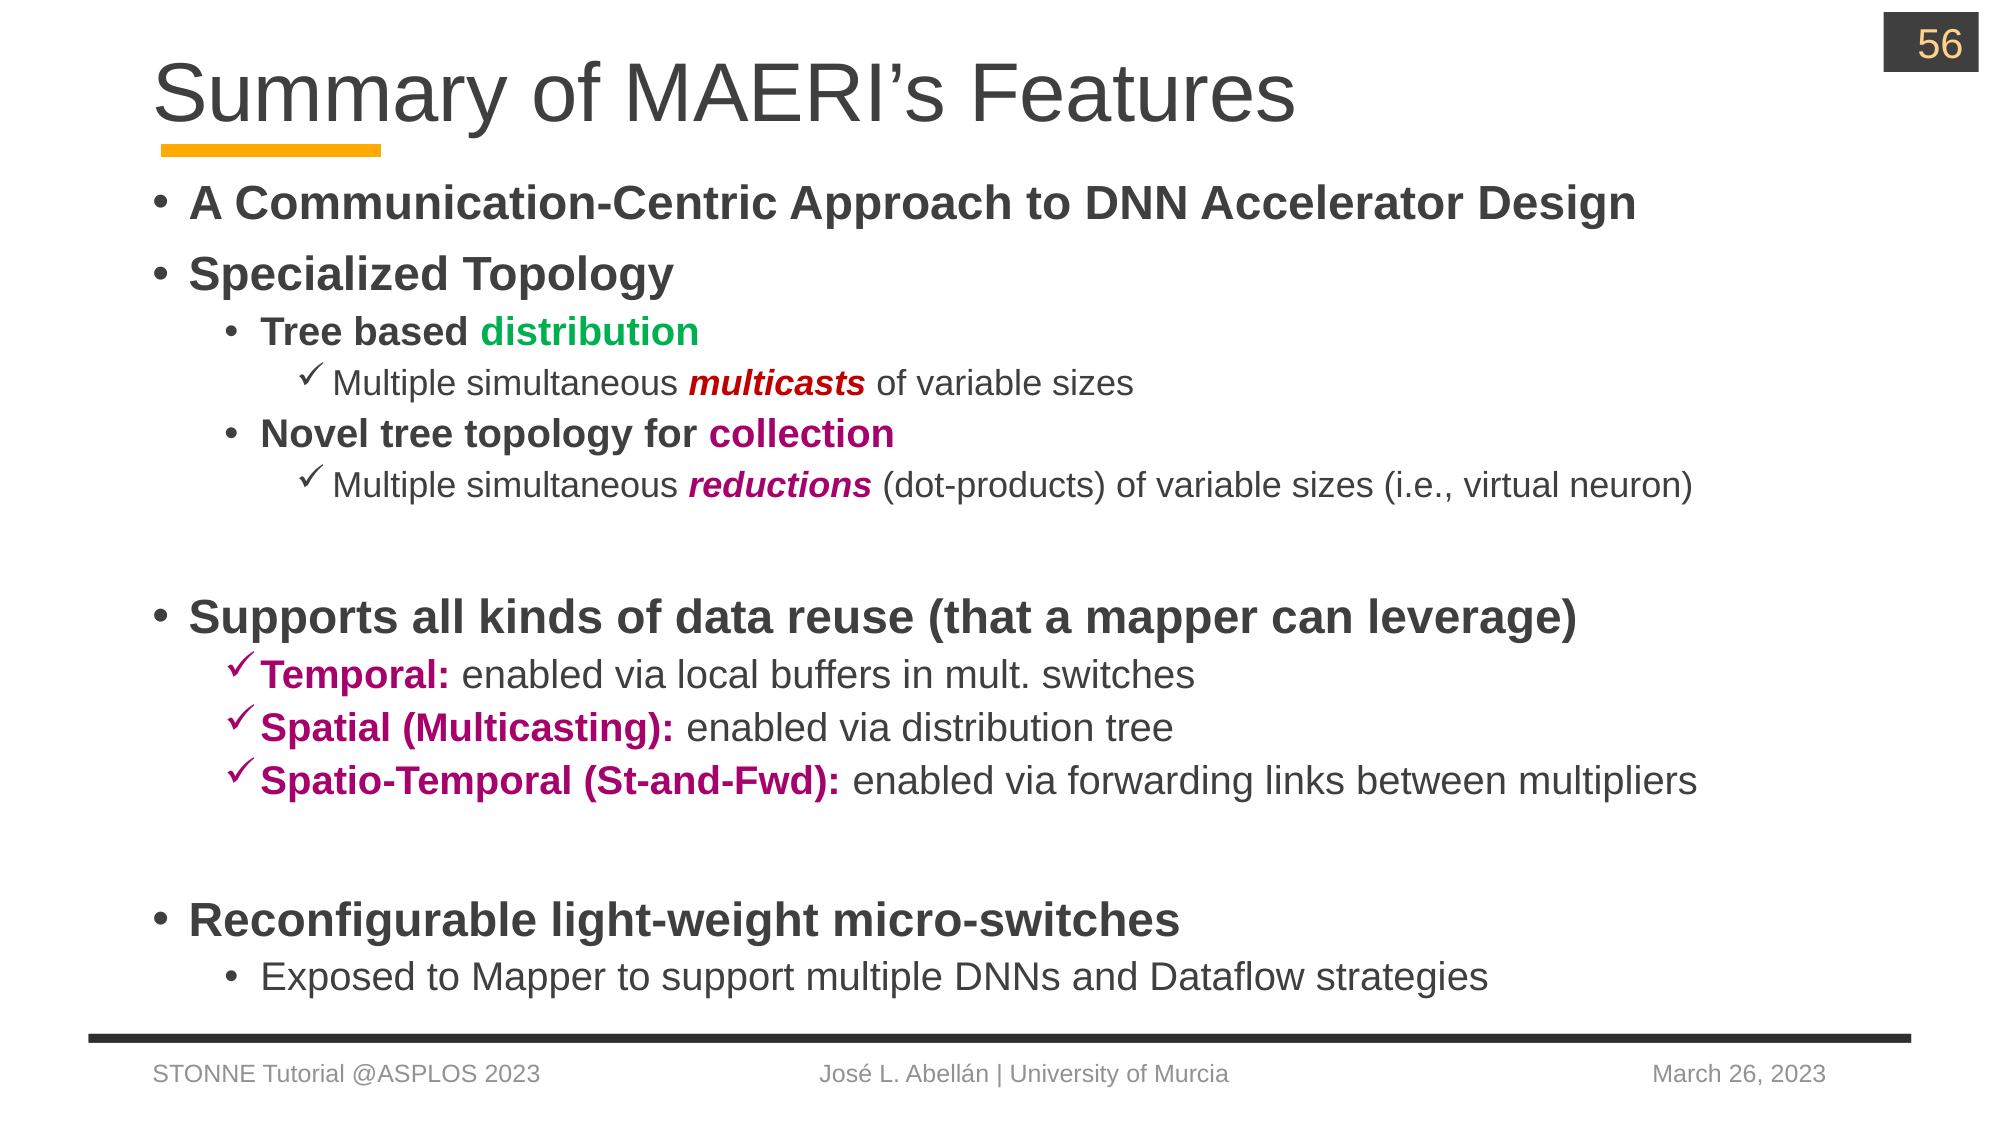

56
# Summary of MAERI’s Features
A Communication-Centric Approach to DNN Accelerator Design
Specialized Topology
Tree based distribution
Multiple simultaneous multicasts of variable sizes
Novel tree topology for collection
Multiple simultaneous reductions (dot-products) of variable sizes (i.e., virtual neuron)

Supports all kinds of data reuse (that a mapper can leverage)
Temporal: enabled via local buffers in mult. switches
Spatial (Multicasting): enabled via distribution tree
Spatio-Temporal (St-and-Fwd): enabled via forwarding links between multipliers

Reconfigurable light-weight micro-switches
Exposed to Mapper to support multiple DNNs and Dataflow strategies

STONNE Tutorial @ASPLOS 2023                                        José L. Abellán | University of Murcia
March 26, 2023